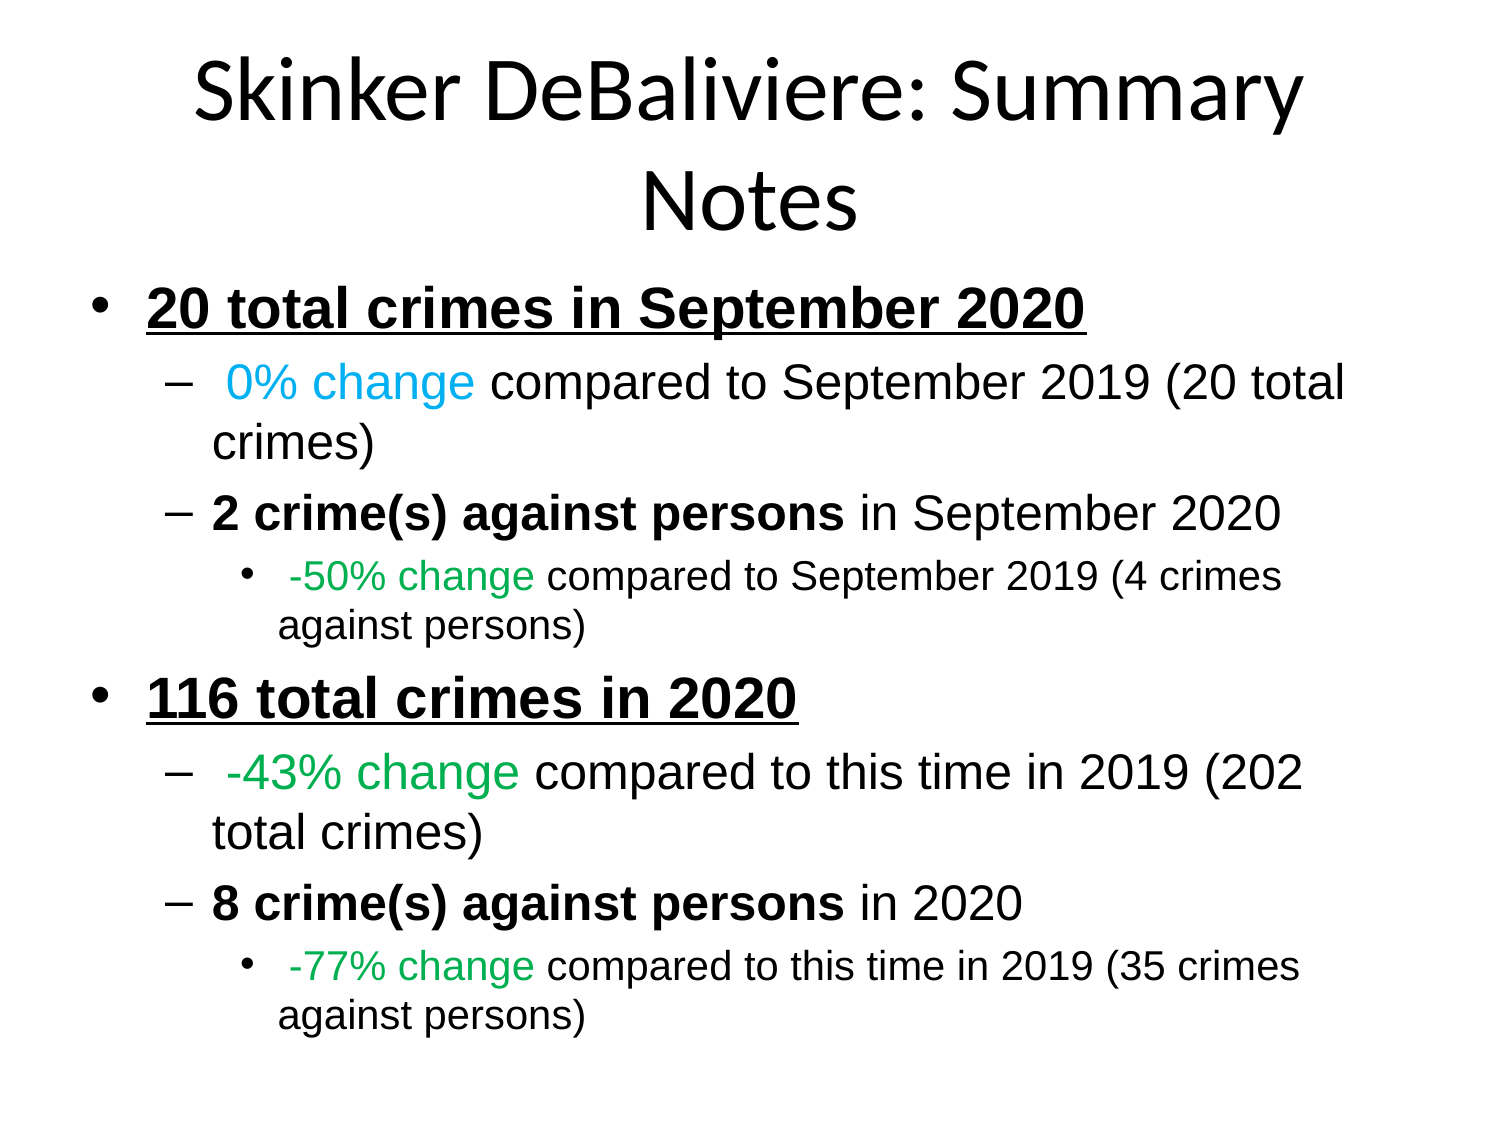

# Skinker DeBaliviere: Summary Notes
20 total crimes in September 2020
 0% change compared to September 2019 (20 total crimes)
2 crime(s) against persons in September 2020
 -50% change compared to September 2019 (4 crimes against persons)
116 total crimes in 2020
 -43% change compared to this time in 2019 (202 total crimes)
8 crime(s) against persons in 2020
 -77% change compared to this time in 2019 (35 crimes against persons)